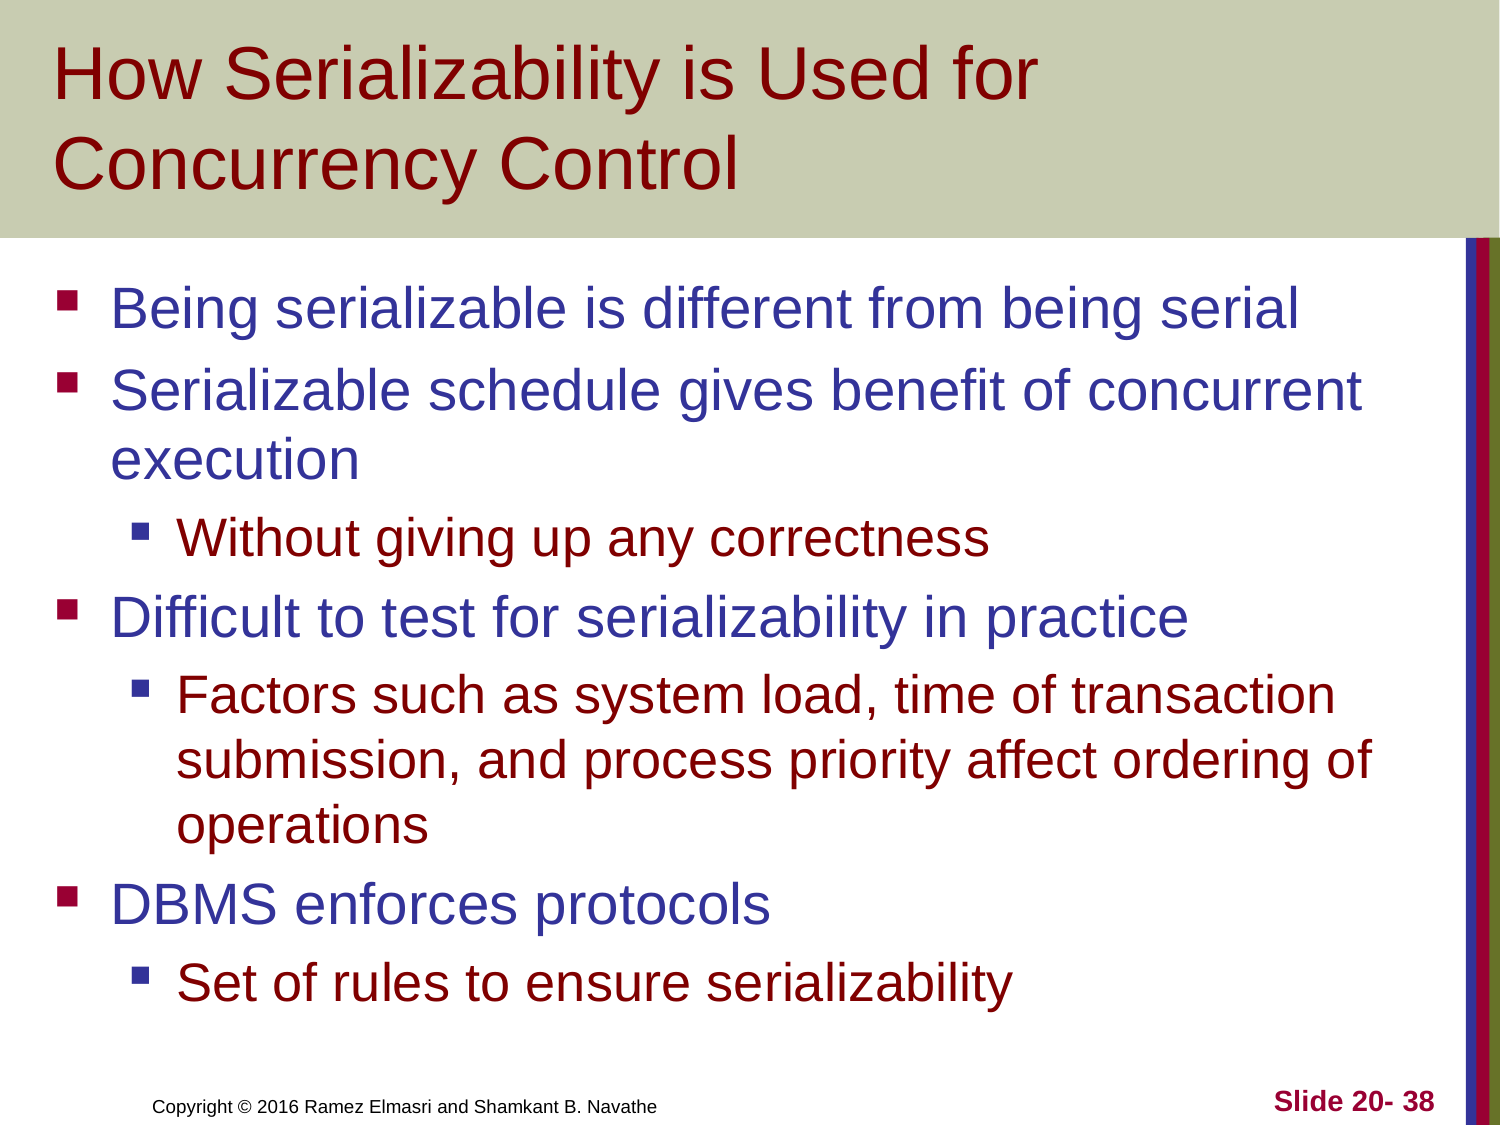

# How Serializability is Used for Concurrency Control
Being serializable is different from being serial
Serializable schedule gives benefit of concurrent execution
Without giving up any correctness
Difficult to test for serializability in practice
Factors such as system load, time of transaction submission, and process priority affect ordering of operations
DBMS enforces protocols
Set of rules to ensure serializability
Slide 20- 38